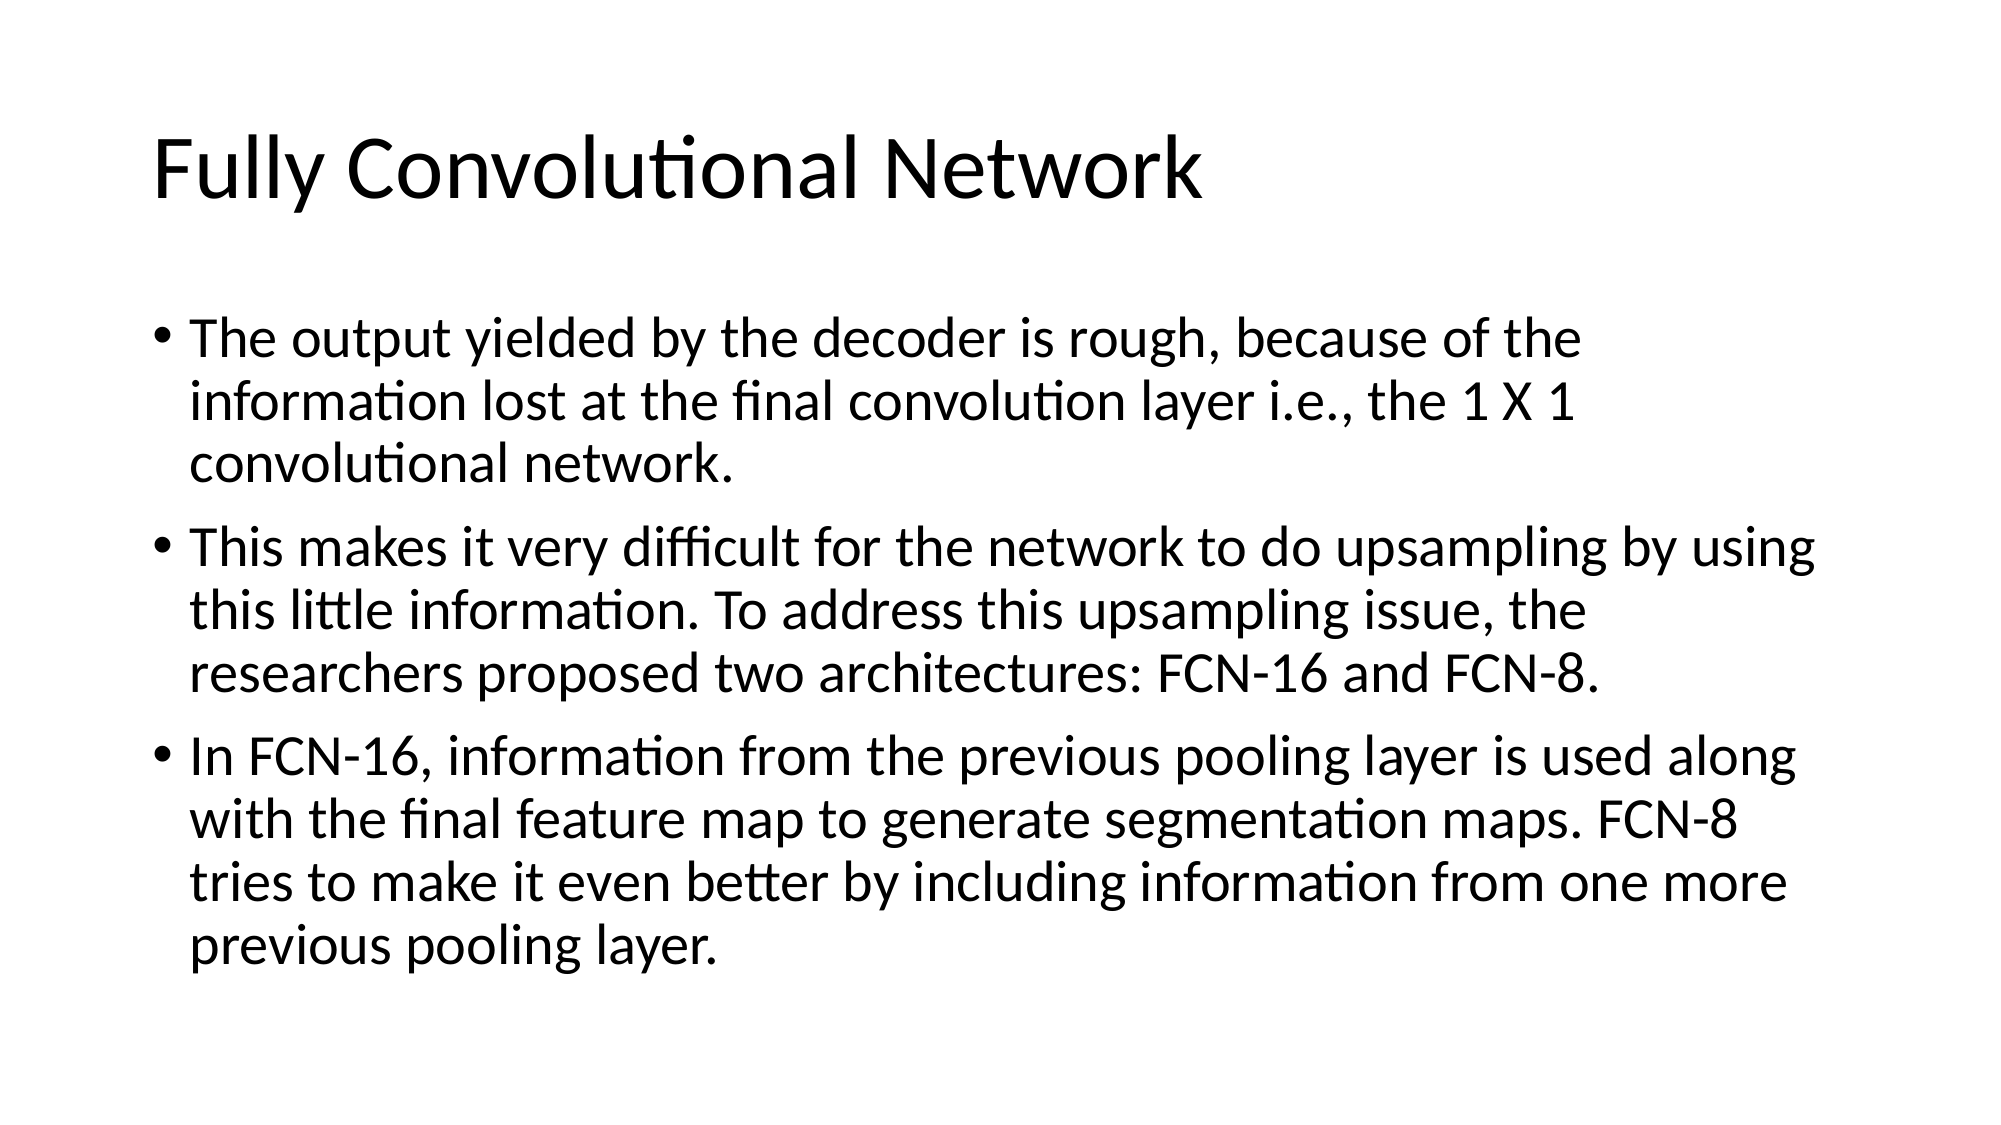

# Fully Convolutional Network
The output yielded by the decoder is rough, because of the information lost at the final convolution layer i.e., the 1 X 1 convolutional network.
This makes it very difficult for the network to do upsampling by using this little information. To address this upsampling issue, the researchers proposed two architectures: FCN-16 and FCN-8.
In FCN-16, information from the previous pooling layer is used along with the final feature map to generate segmentation maps. FCN-8 tries to make it even better by including information from one more previous pooling layer.